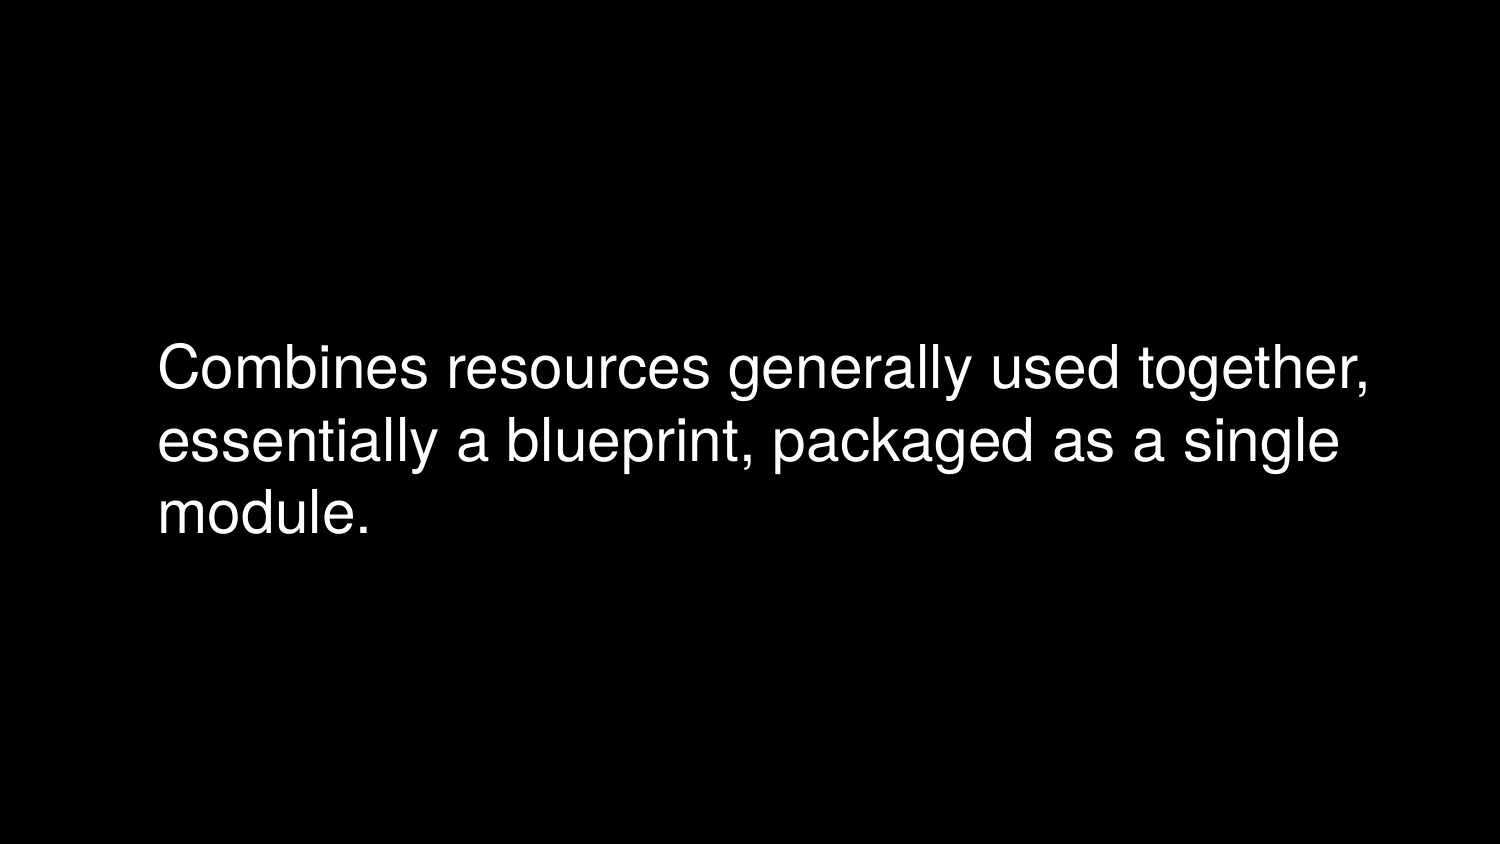

Combines resources generally used together, essentially a blueprint, packaged as a single module.